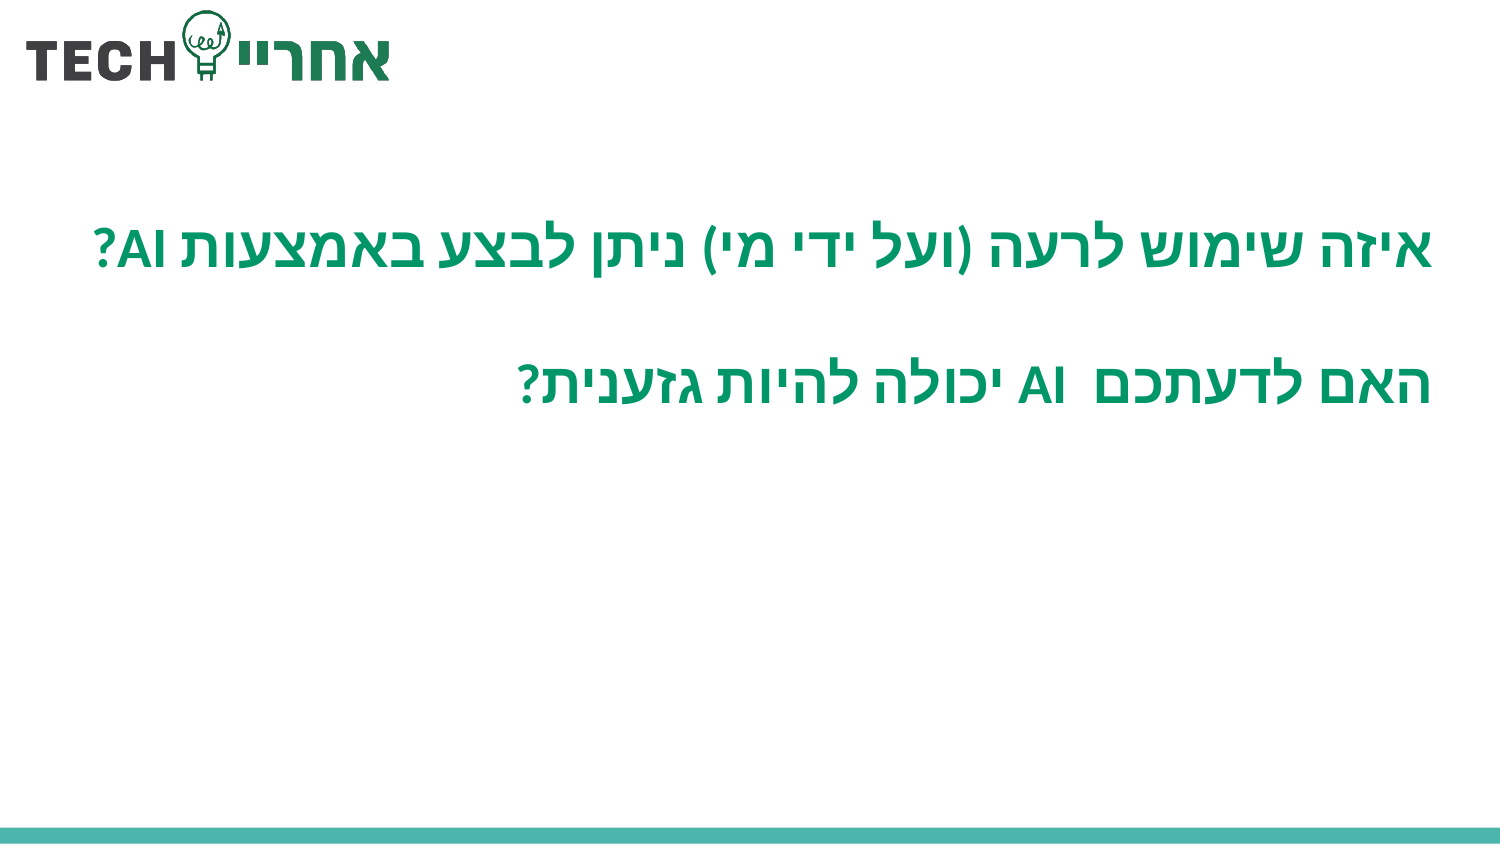

# איזה שימוש לרעה (ועל ידי מי) ניתן לבצע באמצעות AI?

האם לדעתכם  AI יכולה להיות גזענית?